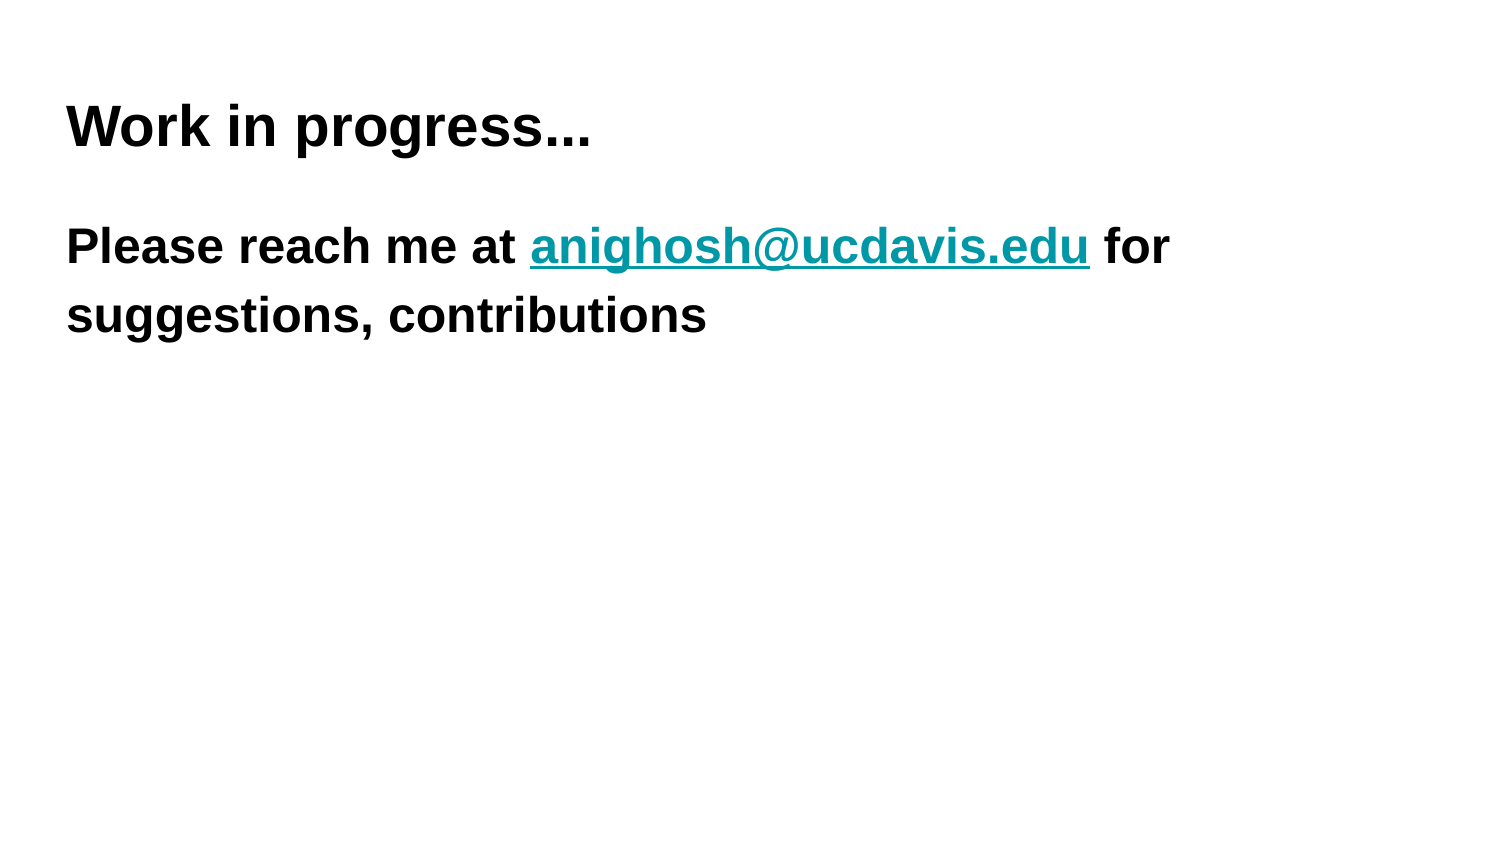

# Work in progress...
Please reach me at anighosh@ucdavis.edu for suggestions, contributions